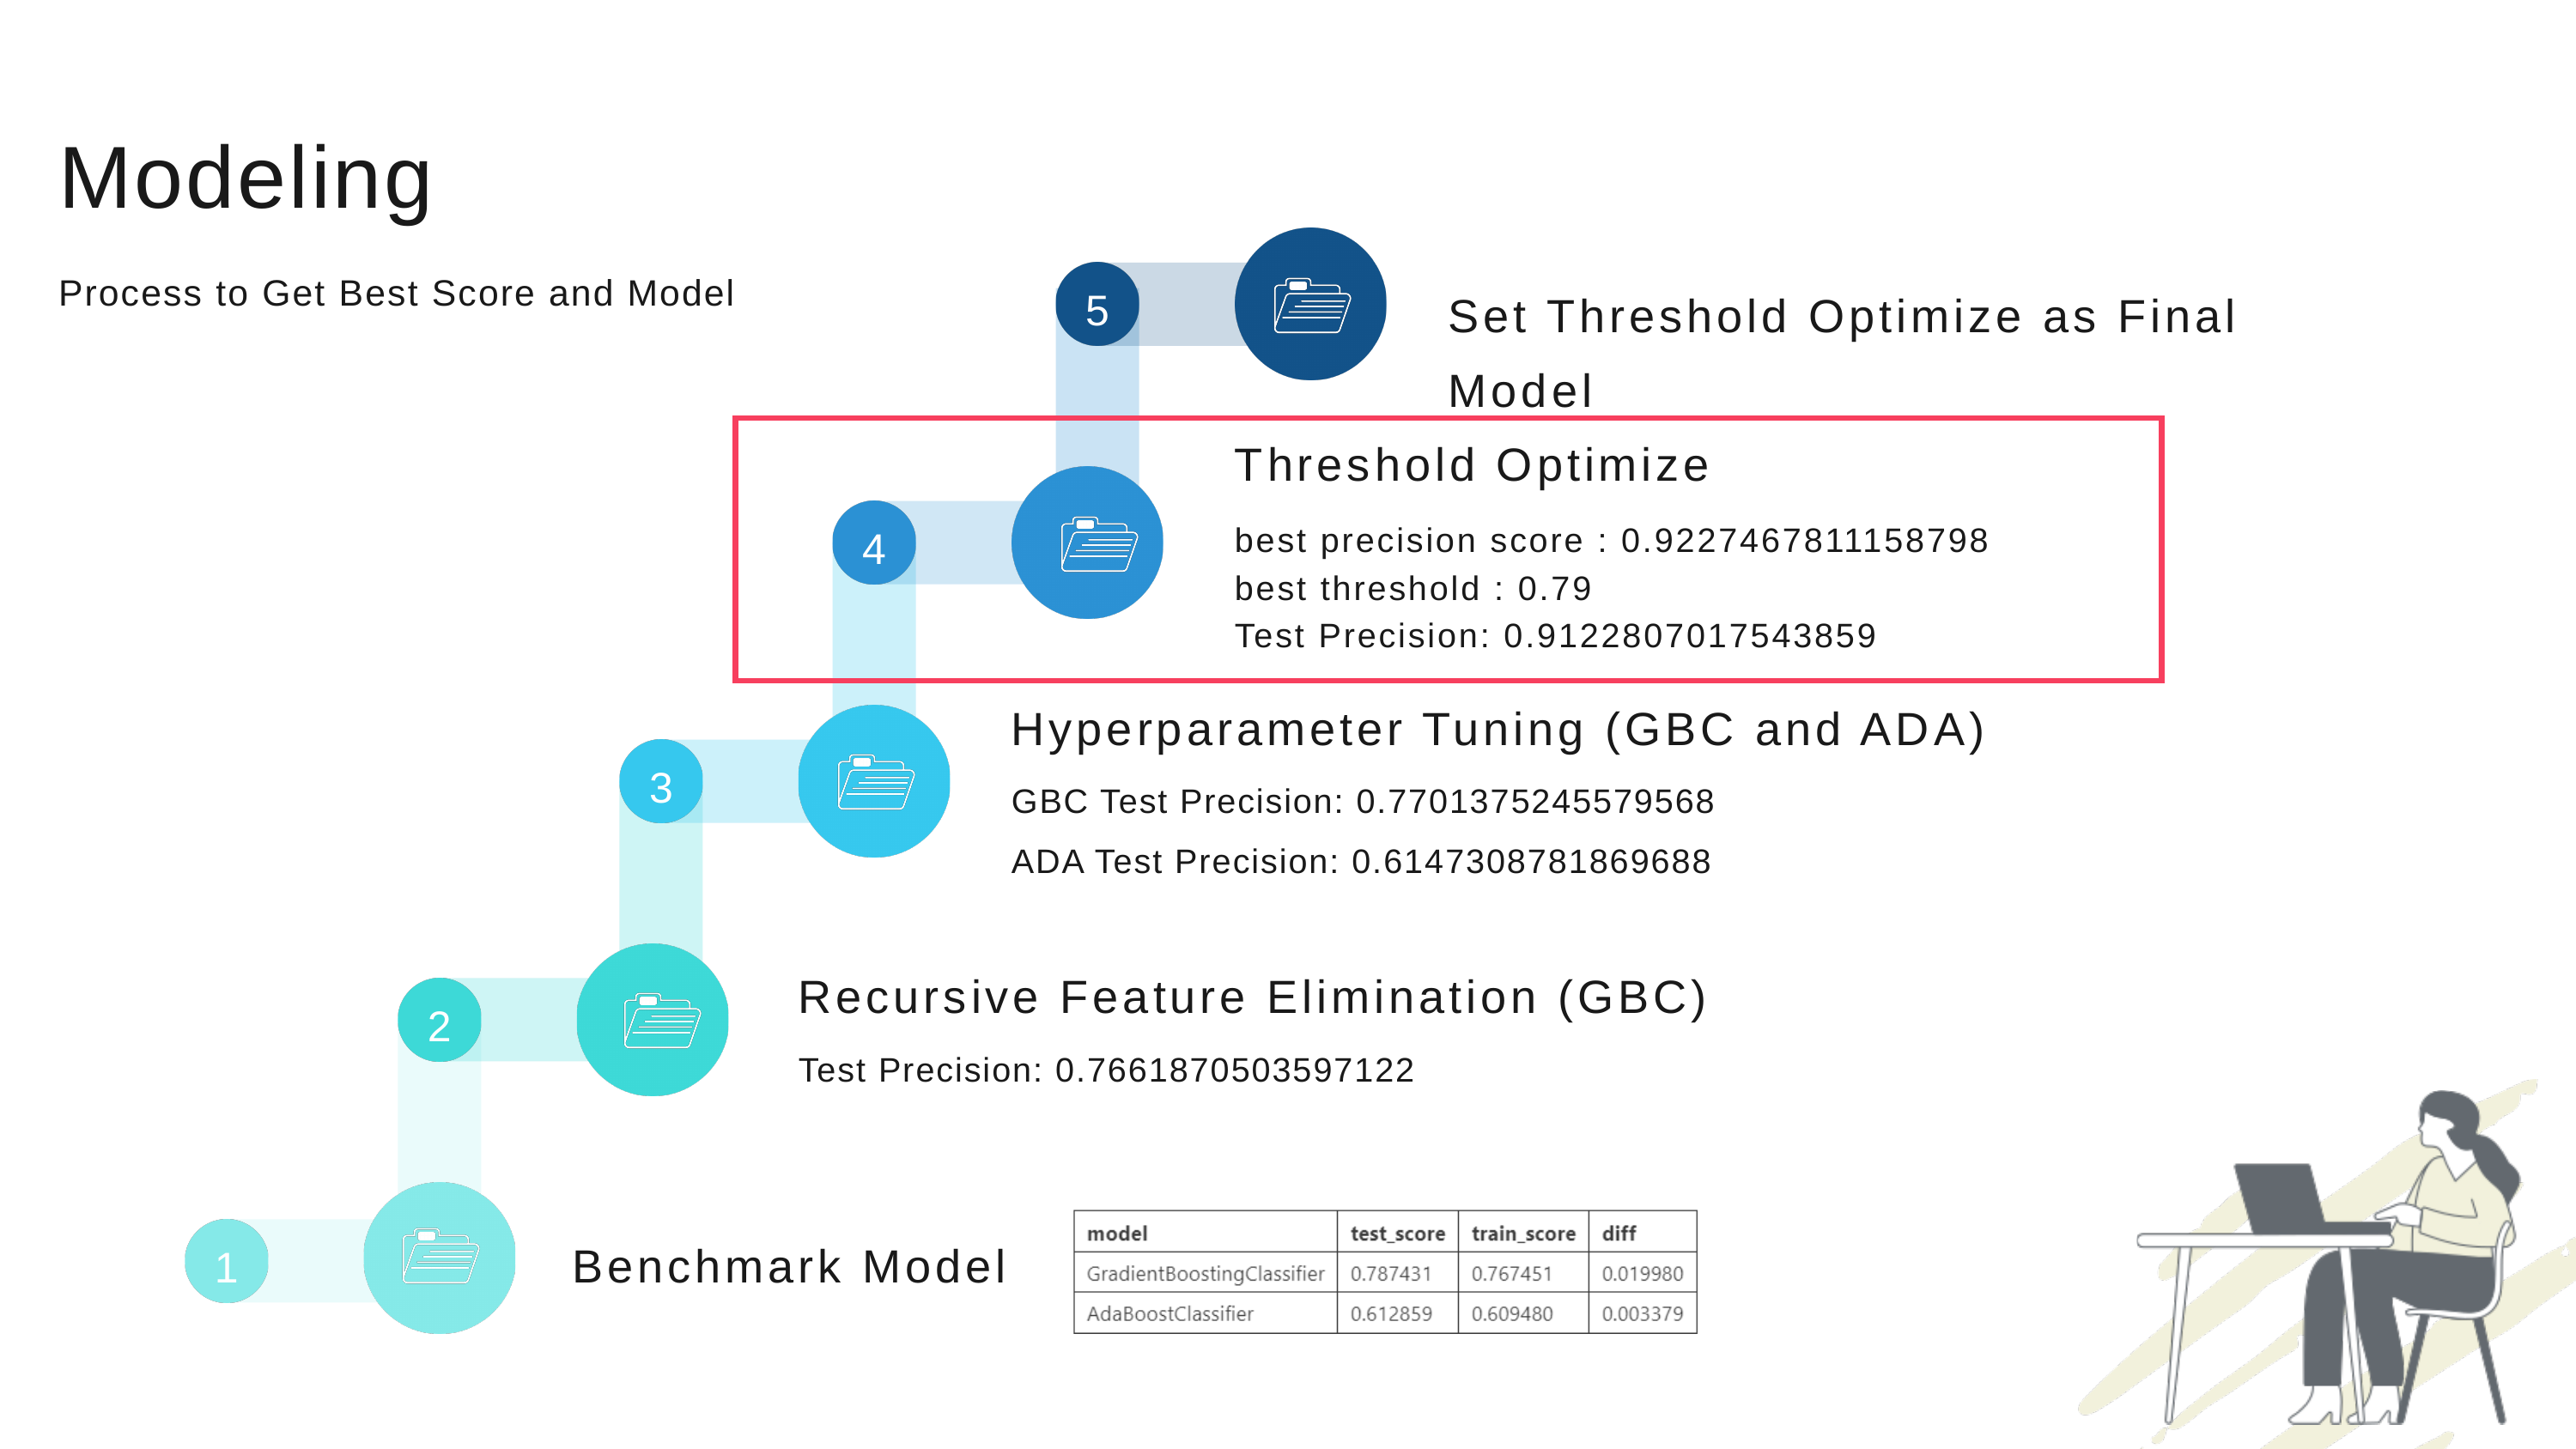

Modeling
Process to Get Best Score and Model

5
Set Threshold Optimize as Final Model

Threshold Optimize
best precision score : 0.9227467811158798
best threshold : 0.79
Test Precision: 0.9122807017543859

4

Hyperparameter Tuning (GBC and ADA)
GBC Test Precision: 0.7701375245579568
ADA Test Precision: 0.6147308781869688

3

Recursive Feature Elimination (GBC)
Test Precision: 0.7661870503597122

2

Benchmark Model

1